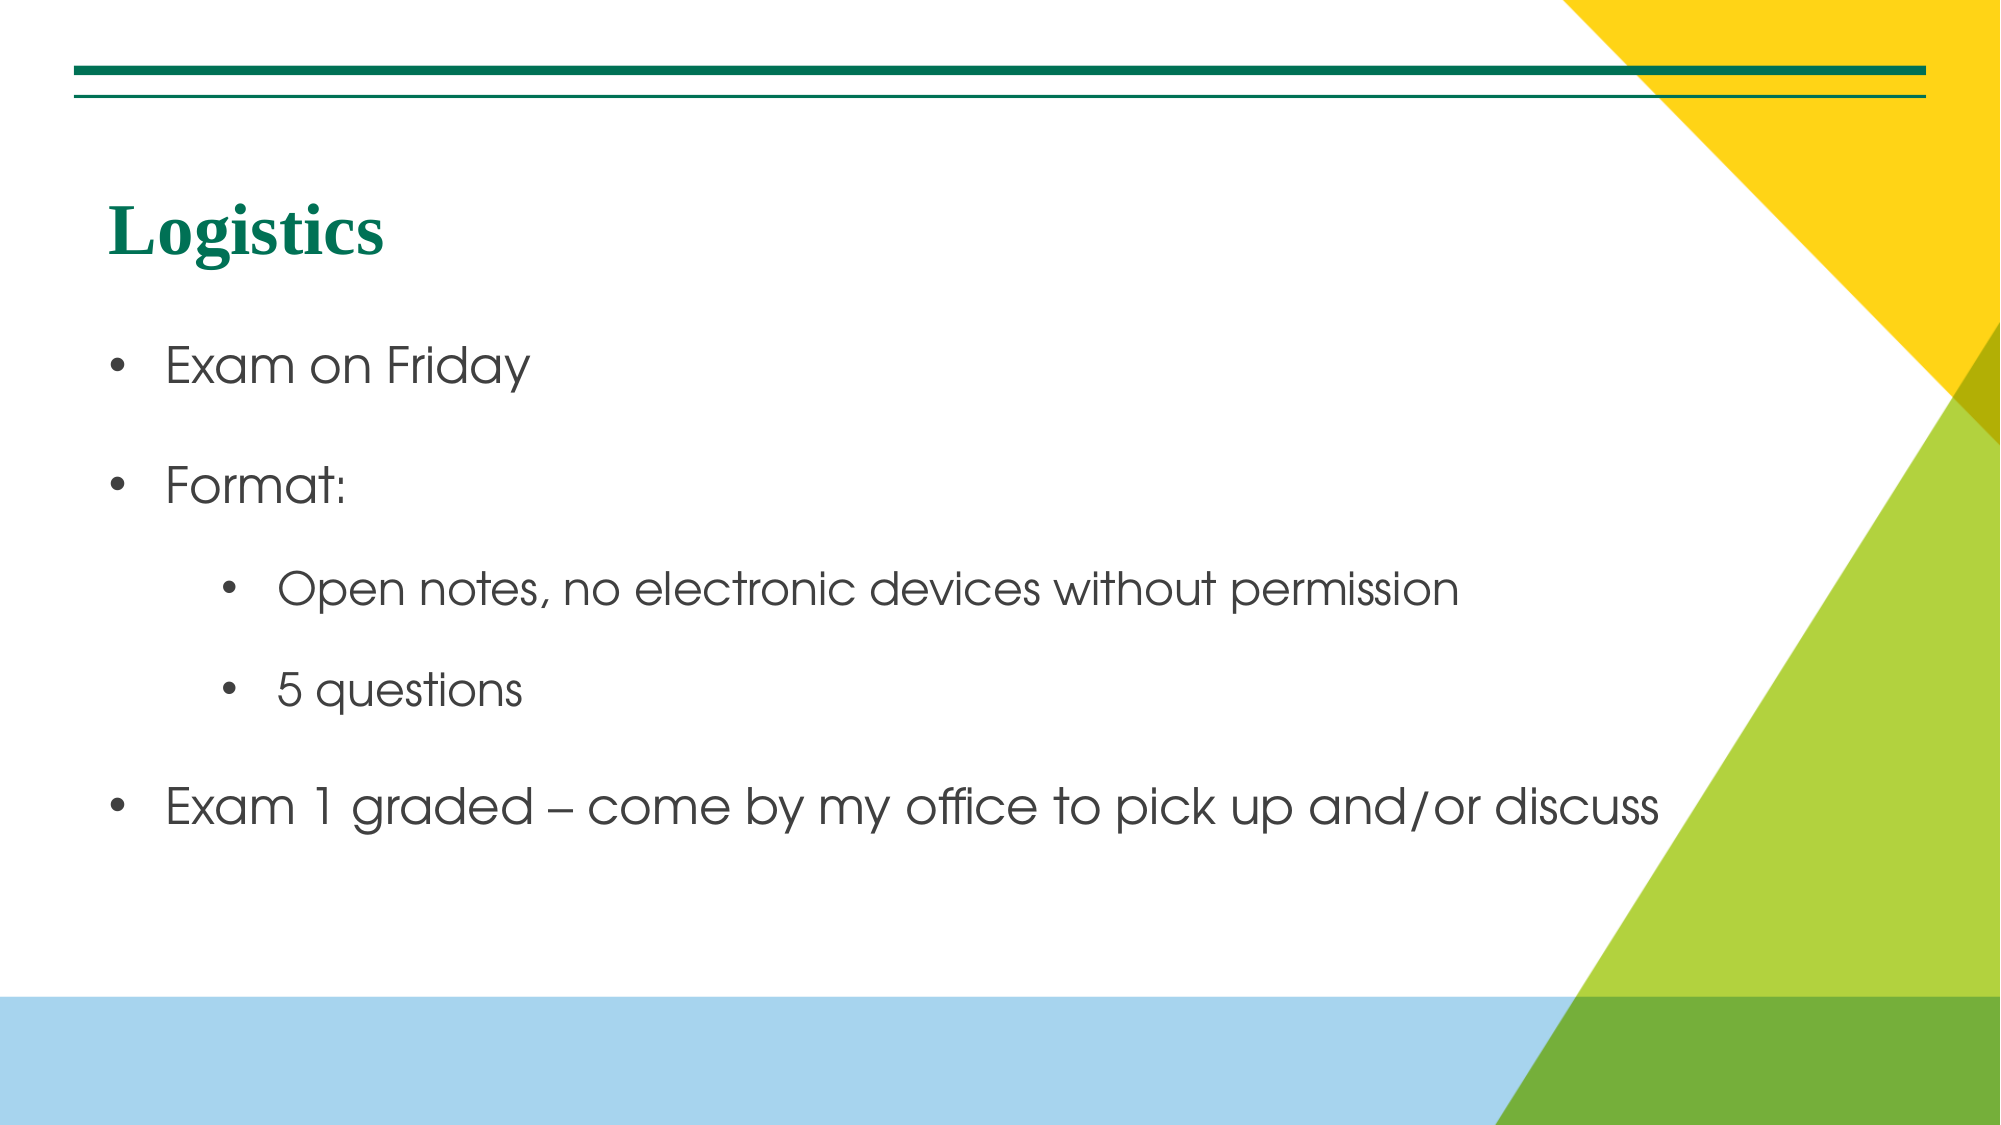

# Logistics
Exam on Friday
Format:
Open notes, no electronic devices without permission
5 questions
Exam 1 graded – come by my office to pick up and/or discuss